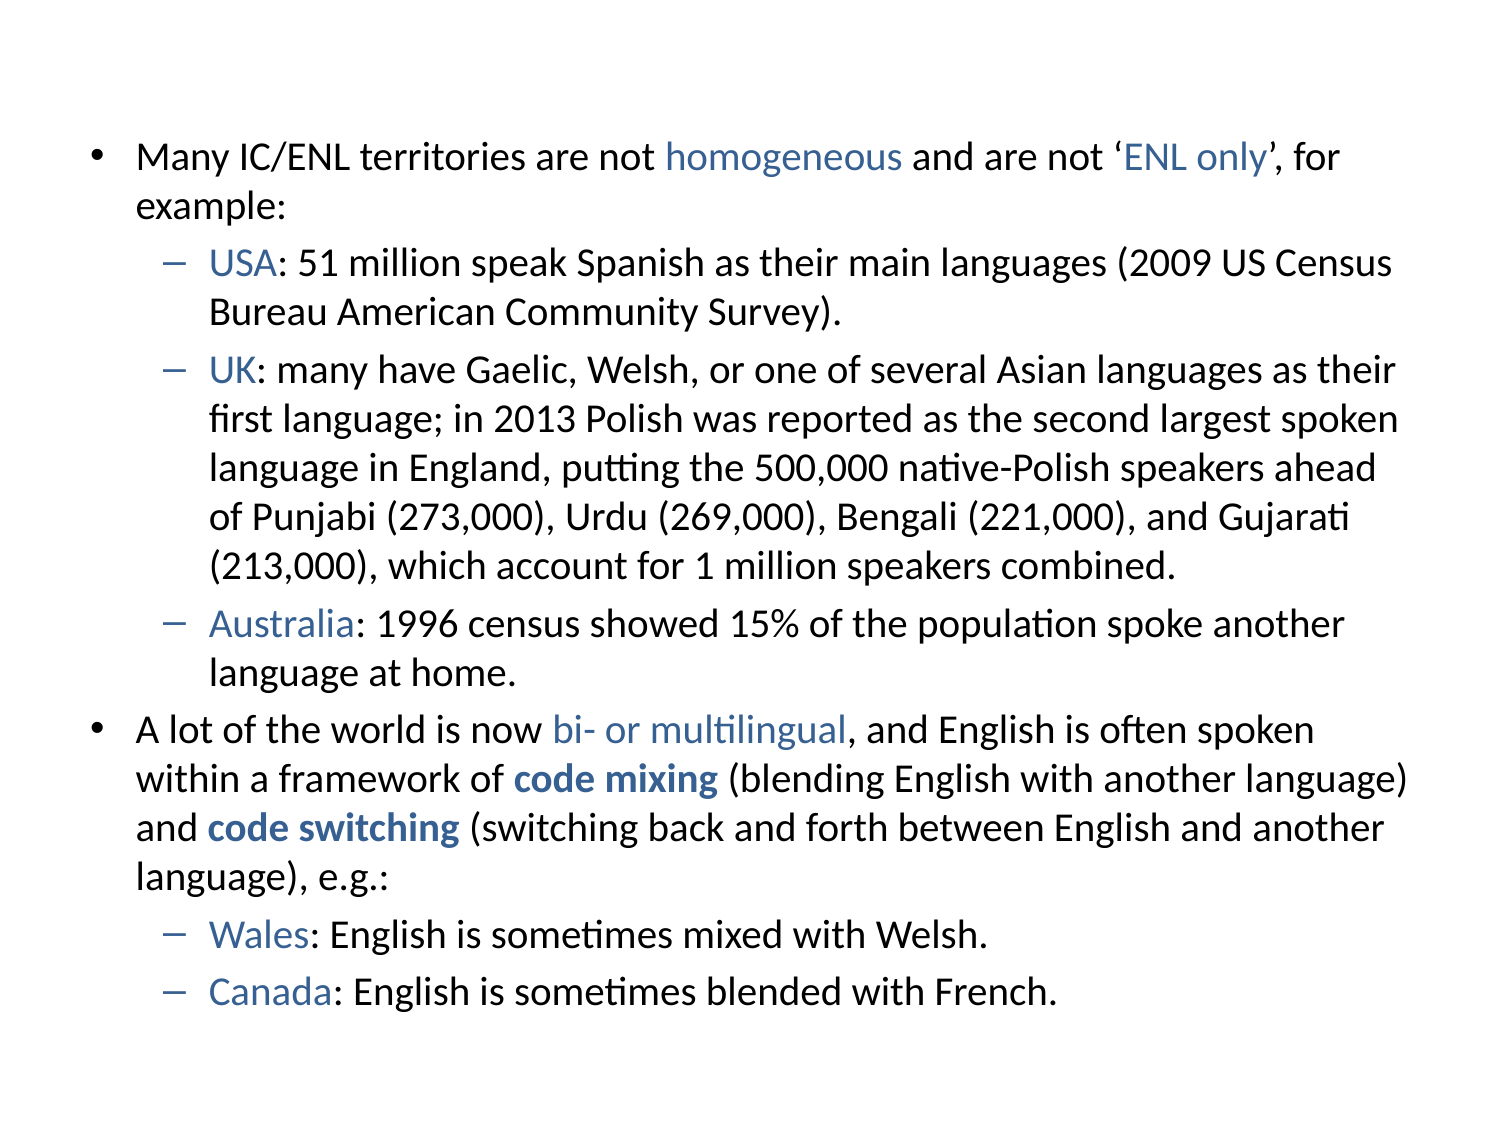

Many IC/ENL territories are not homogeneous and are not ‘ENL only’, for example:
USA: 51 million speak Spanish as their main languages (2009 US Census Bureau American Community Survey).
UK: many have Gaelic, Welsh, or one of several Asian languages as their first language; in 2013 Polish was reported as the second largest spoken language in England, putting the 500,000 native-Polish speakers ahead of Punjabi (273,000), Urdu (269,000), Bengali (221,000), and Gujarati (213,000), which account for 1 million speakers combined.
Australia: 1996 census showed 15% of the population spoke another language at home.
A lot of the world is now bi- or multilingual, and English is often spoken within a framework of code mixing (blending English with another language) and code switching (switching back and forth between English and another language), e.g.:
Wales: English is sometimes mixed with Welsh.
Canada: English is sometimes blended with French.